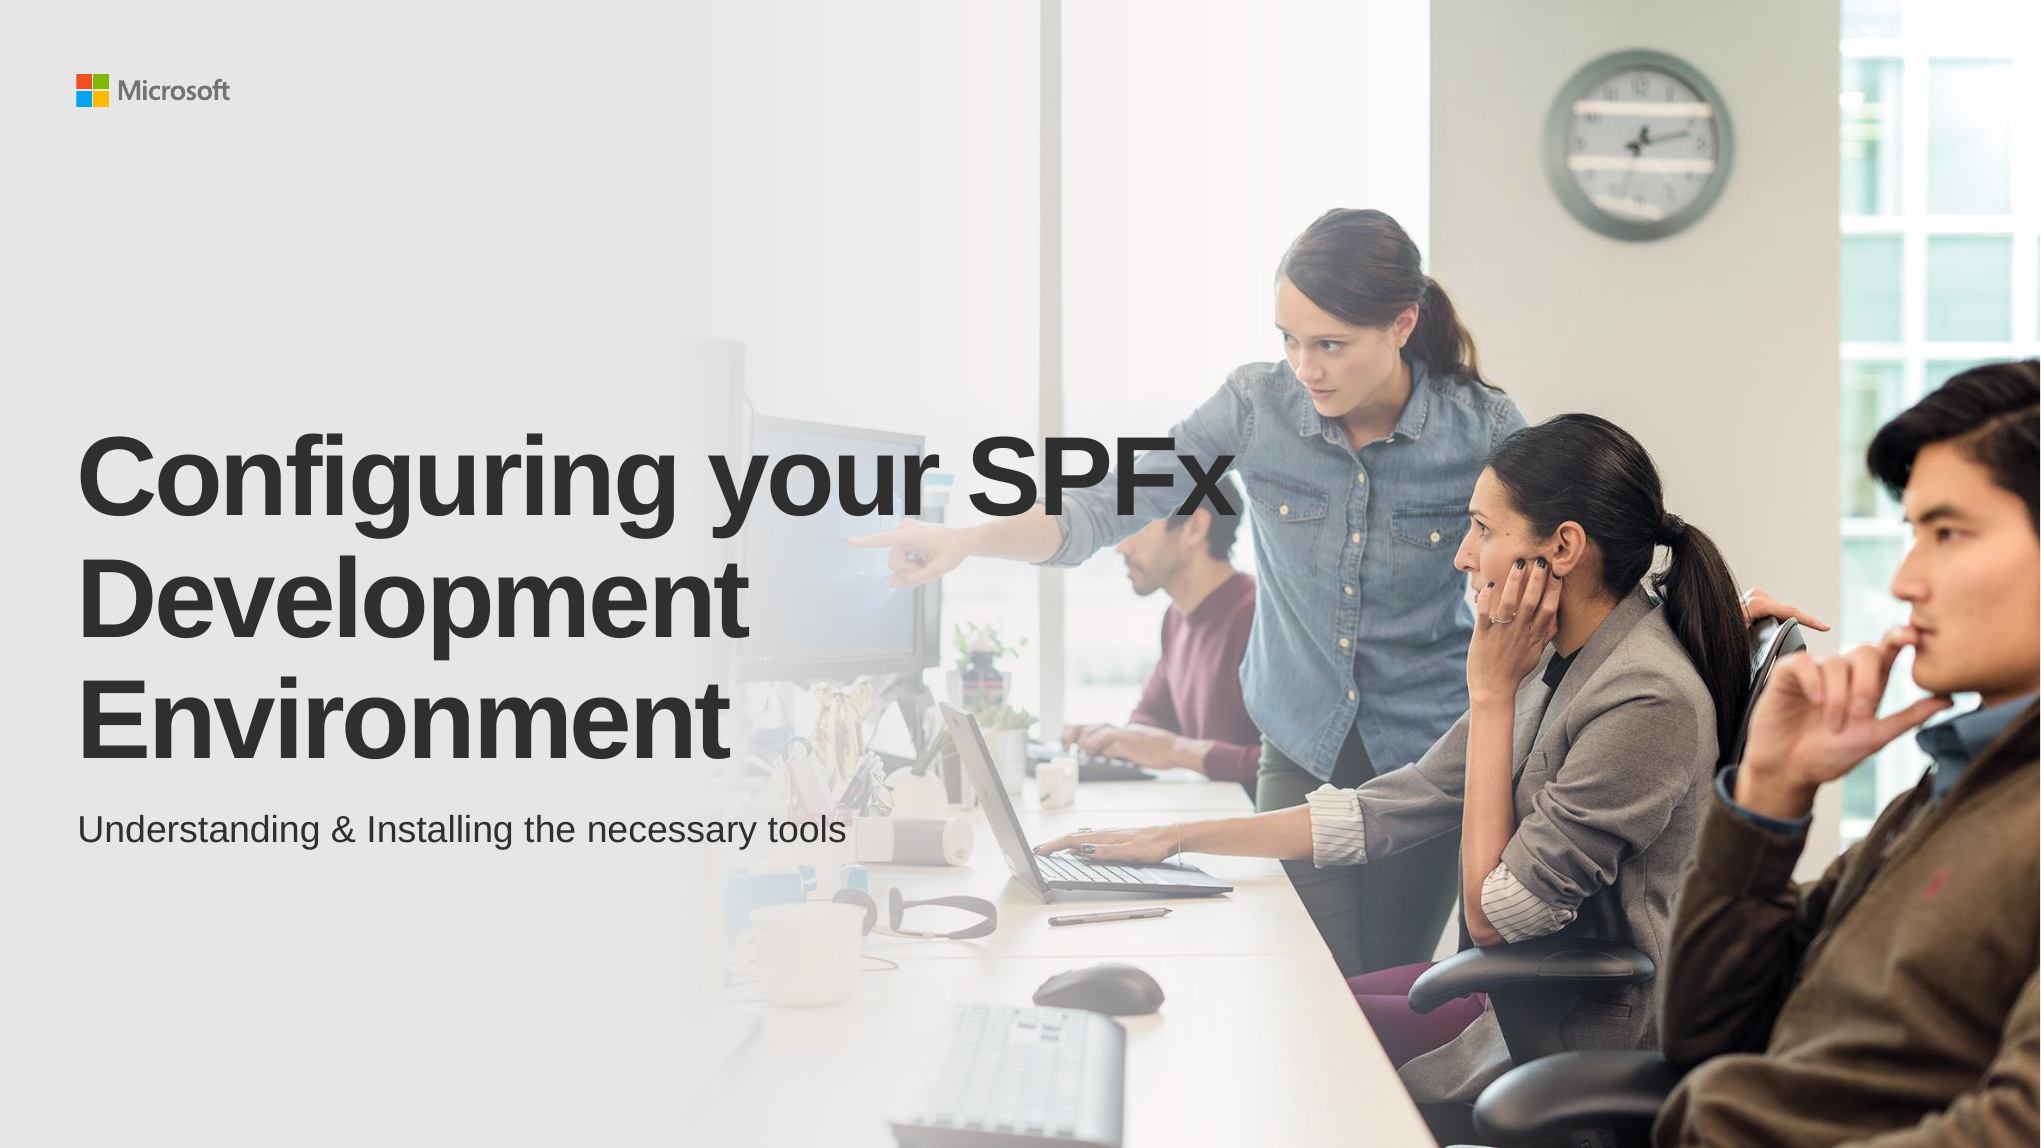

# Configuring your SPFx Development Environment
Understanding & Installing the necessary tools